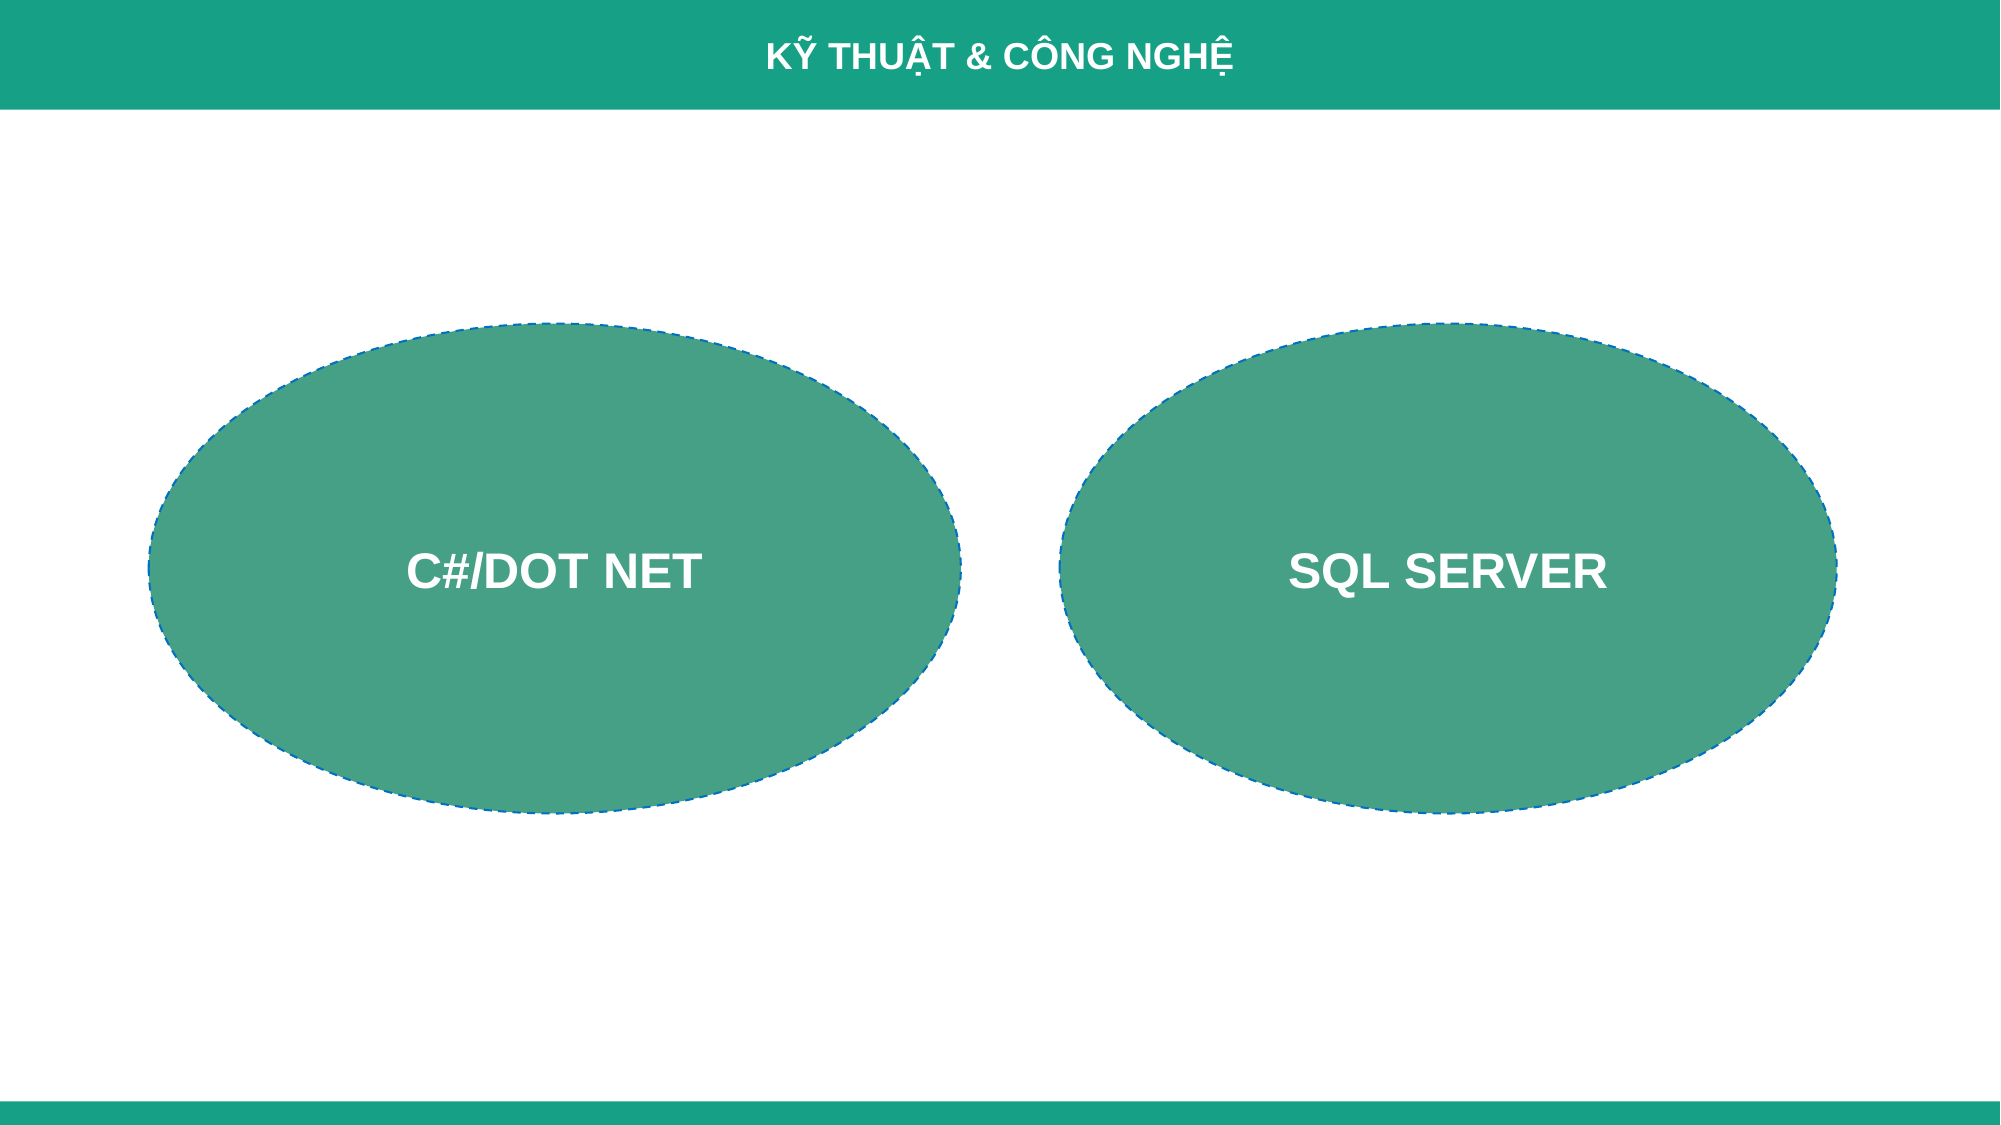

KỸ THUẬT & CÔNG NGHỆ
C#/DOT NET
SQL SERVER